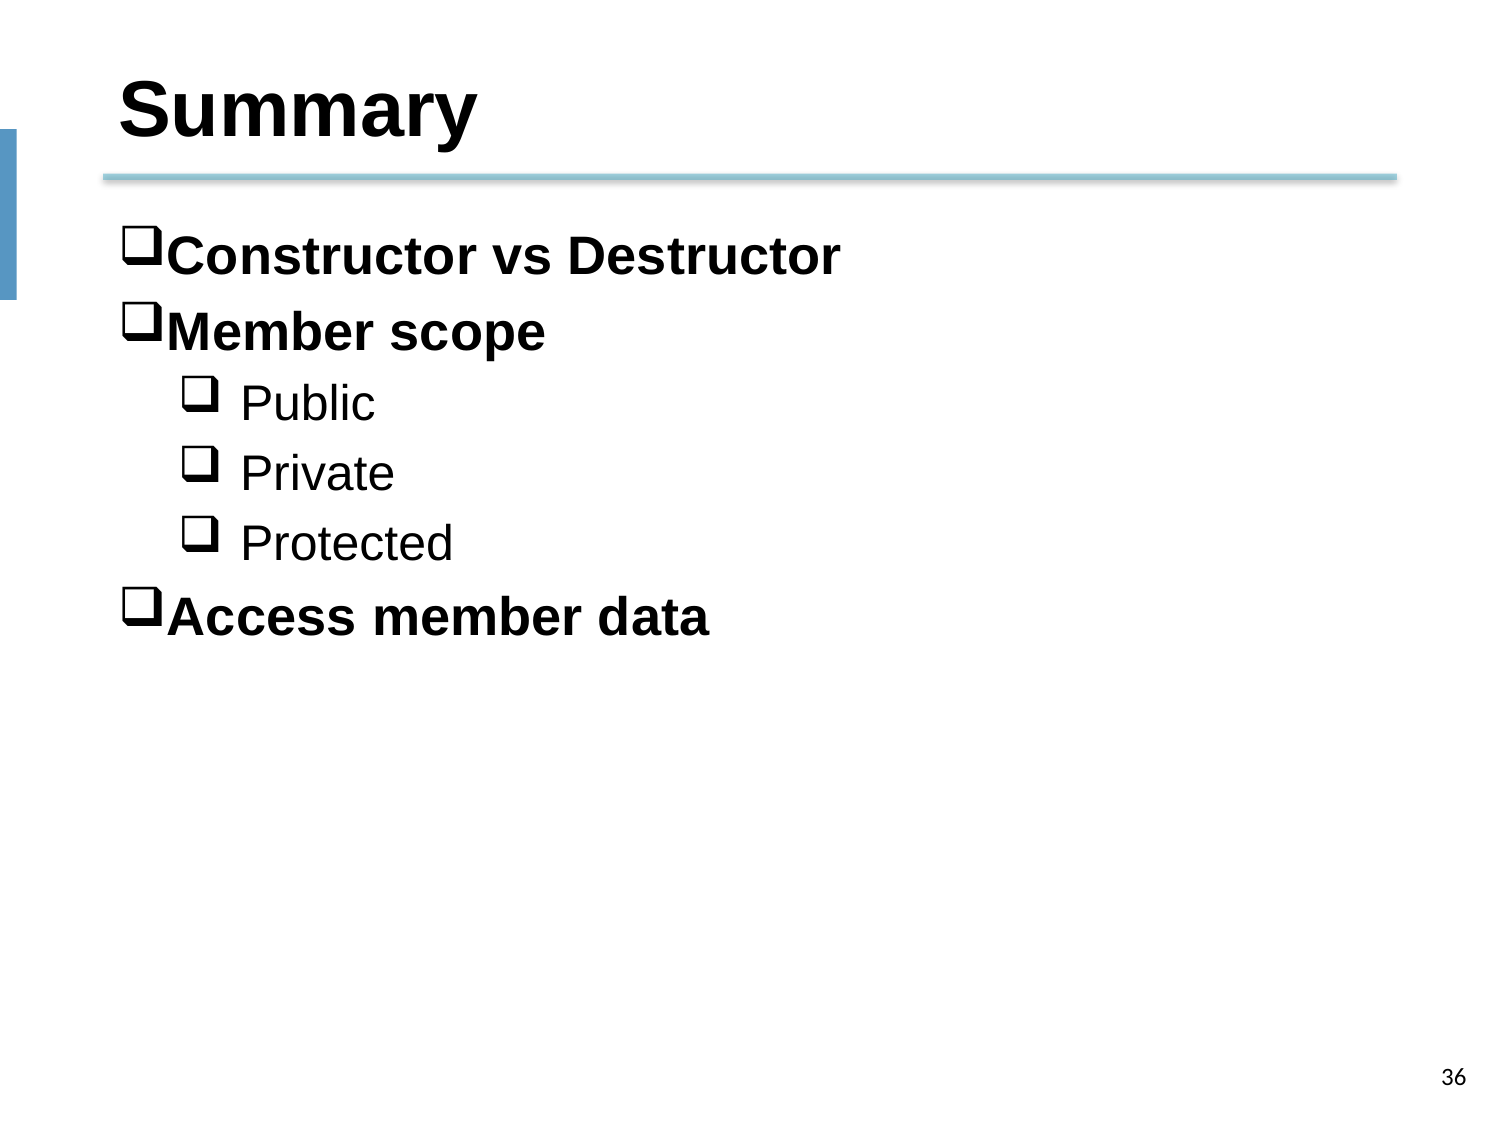

# Summary
Constructor vs Destructor
Member scope
Public
Private
Protected
Access member data
36